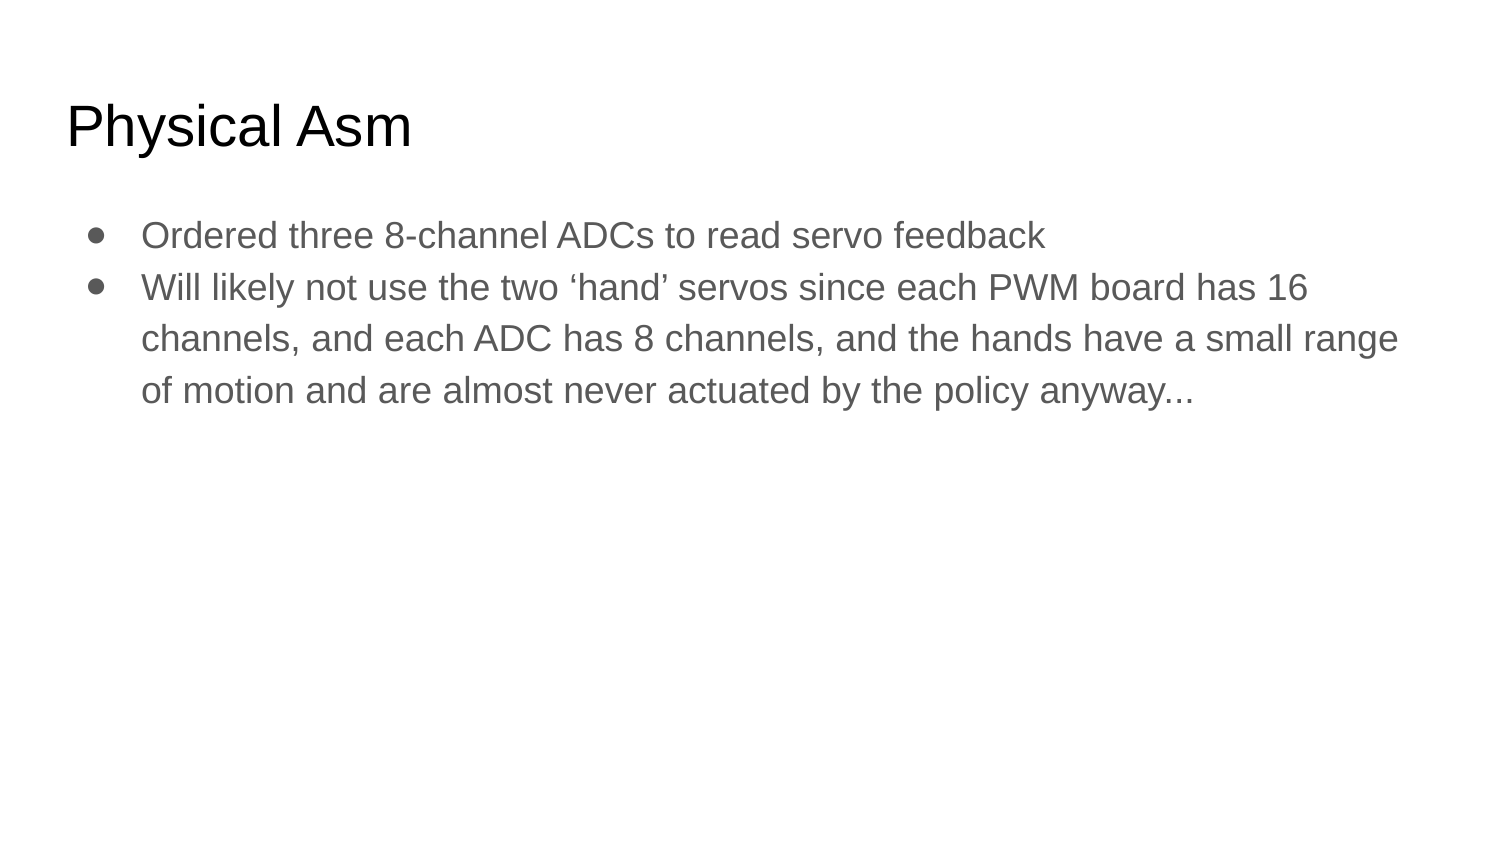

# Physical Asm
Ordered three 8-channel ADCs to read servo feedback
Will likely not use the two ‘hand’ servos since each PWM board has 16 channels, and each ADC has 8 channels, and the hands have a small range of motion and are almost never actuated by the policy anyway...